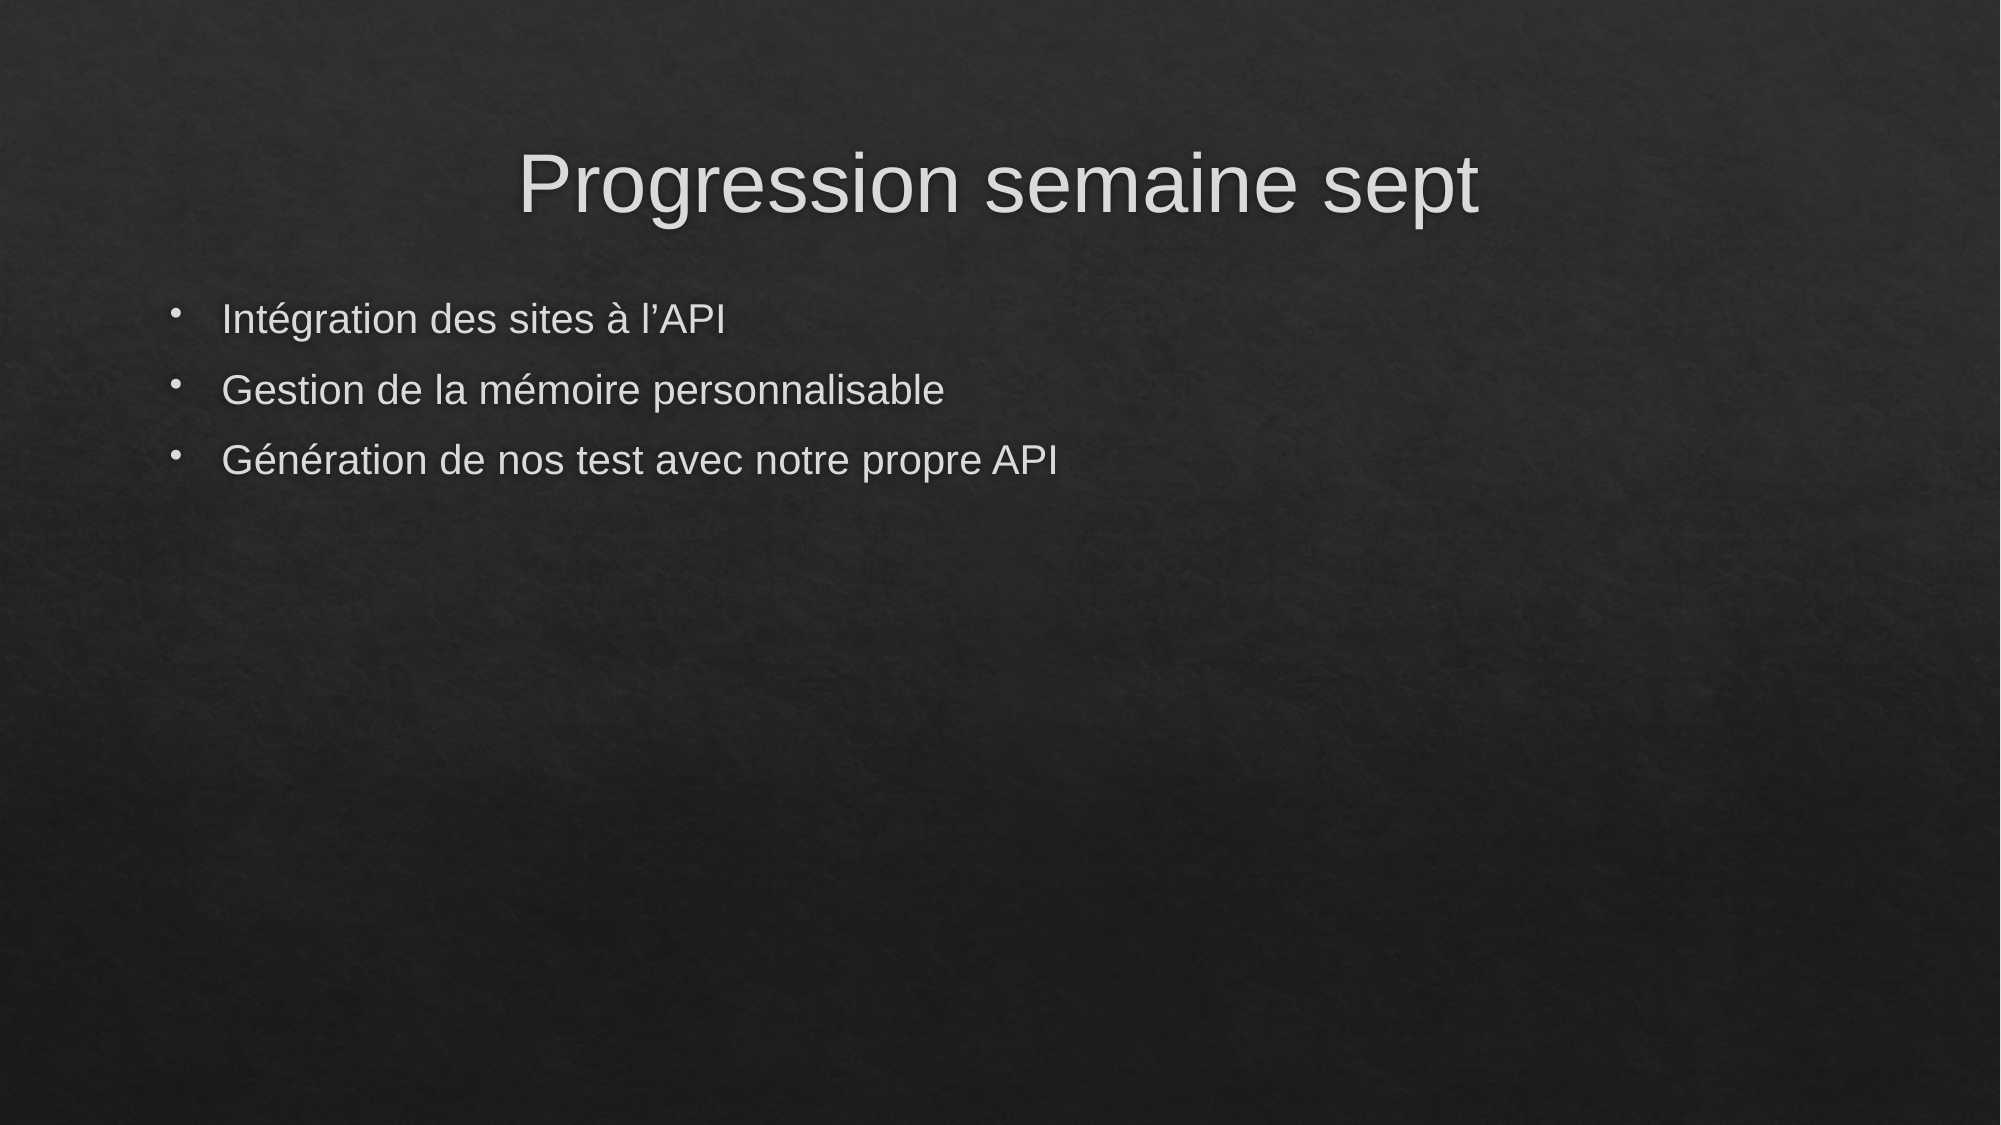

# Progression semaine sept
Intégration des sites à l’API
Gestion de la mémoire personnalisable
Génération de nos test avec notre propre API